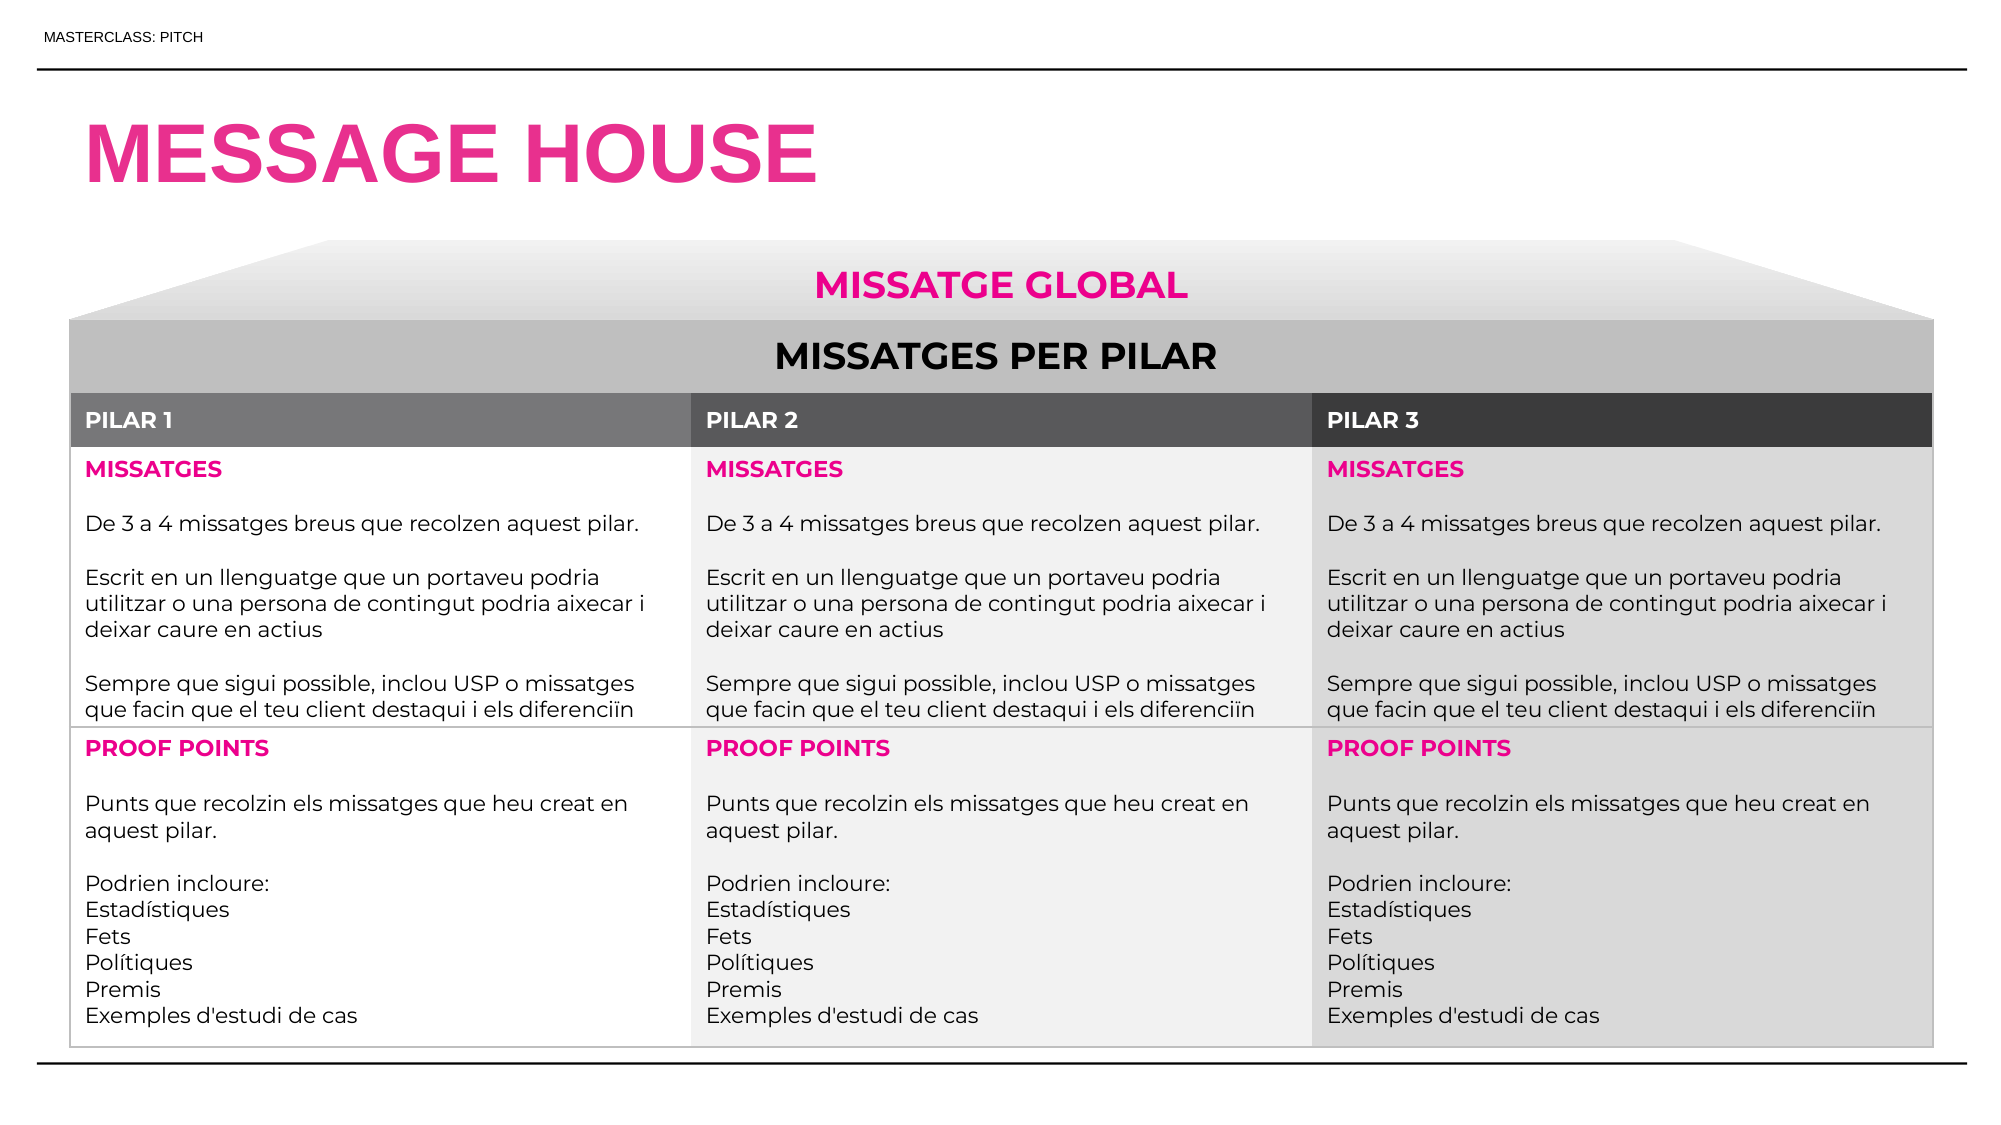

MASTERCLASS: PITCH

# MESSAGE HOUSE
MISSATGE GLOBAL
| MISSATGES PER PILAR |  |  |
| --- | --- | --- |
| PILAR 1 | PILAR 2 | PILAR 3 |
| MISSATGES De 3 a 4 missatges breus que recolzen aquest pilar. Escrit en un llenguatge que un portaveu podria utilitzar o una persona de contingut podria aixecar i deixar caure en actius Sempre que sigui possible, inclou USP o missatges que facin que el teu client destaqui i els diferenciïn | MISSATGES De 3 a 4 missatges breus que recolzen aquest pilar. Escrit en un llenguatge que un portaveu podria utilitzar o una persona de contingut podria aixecar i deixar caure en actius Sempre que sigui possible, inclou USP o missatges que facin que el teu client destaqui i els diferenciïn | MISSATGES De 3 a 4 missatges breus que recolzen aquest pilar. Escrit en un llenguatge que un portaveu podria utilitzar o una persona de contingut podria aixecar i deixar caure en actius Sempre que sigui possible, inclou USP o missatges que facin que el teu client destaqui i els diferenciïn |
| PROOF POINTS Punts que recolzin els missatges que heu creat en aquest pilar. Podrien incloure: Estadístiques Fets Polítiques Premis Exemples d'estudi de cas | PROOF POINTS Punts que recolzin els missatges que heu creat en aquest pilar. Podrien incloure: Estadístiques Fets Polítiques Premis Exemples d'estudi de cas | PROOF POINTS Punts que recolzin els missatges que heu creat en aquest pilar. Podrien incloure: Estadístiques Fets Polítiques Premis Exemples d'estudi de cas |